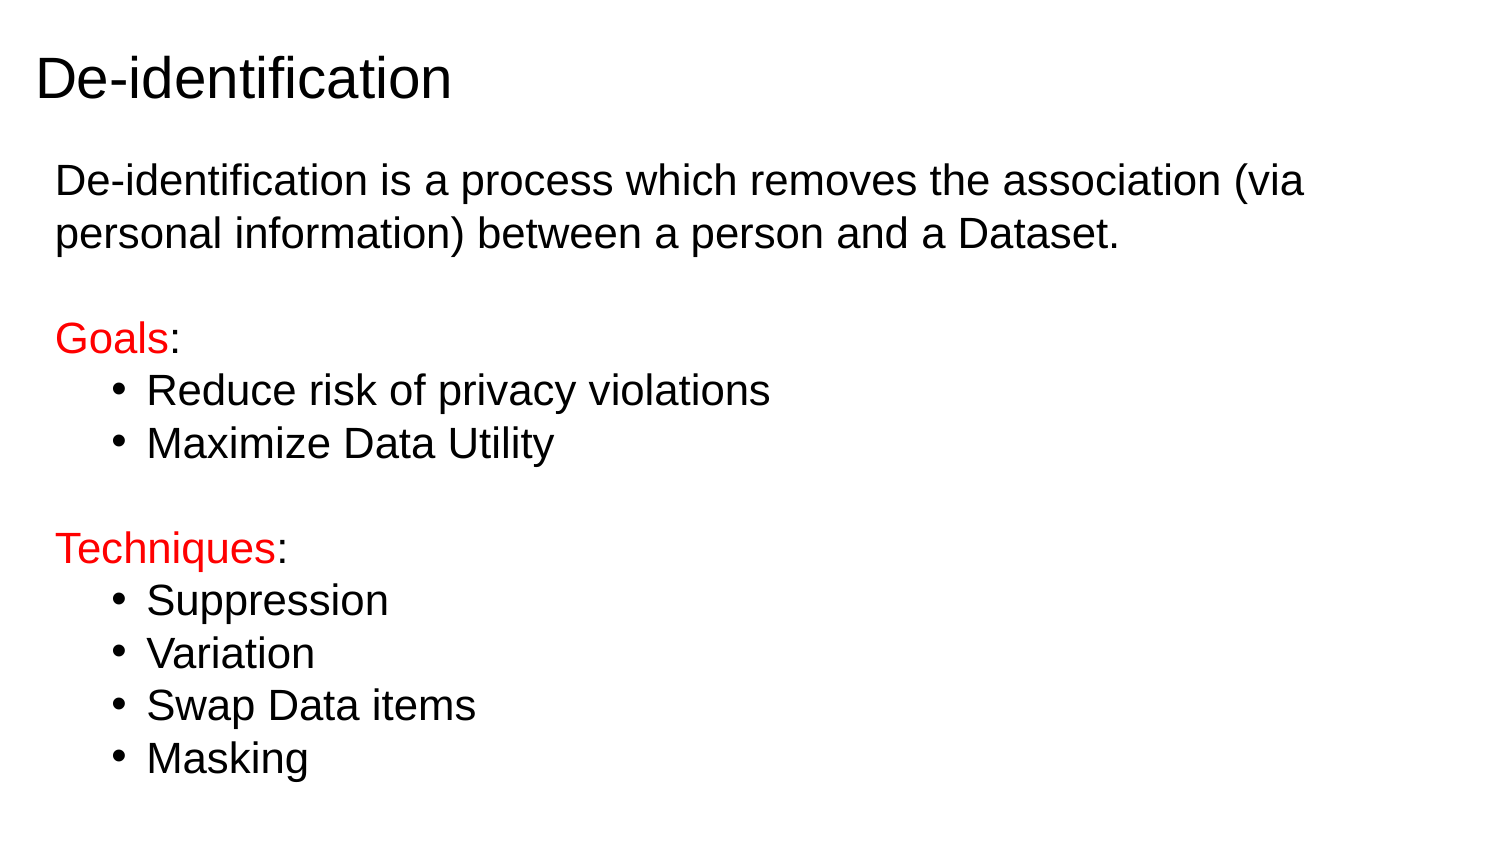

# De-identification
De-identification is a process which removes the association (via personal information) between a person and a Dataset.

Goals:
Reduce risk of privacy violations
Maximize Data Utility

Techniques:
Suppression
Variation
Swap Data items
Masking